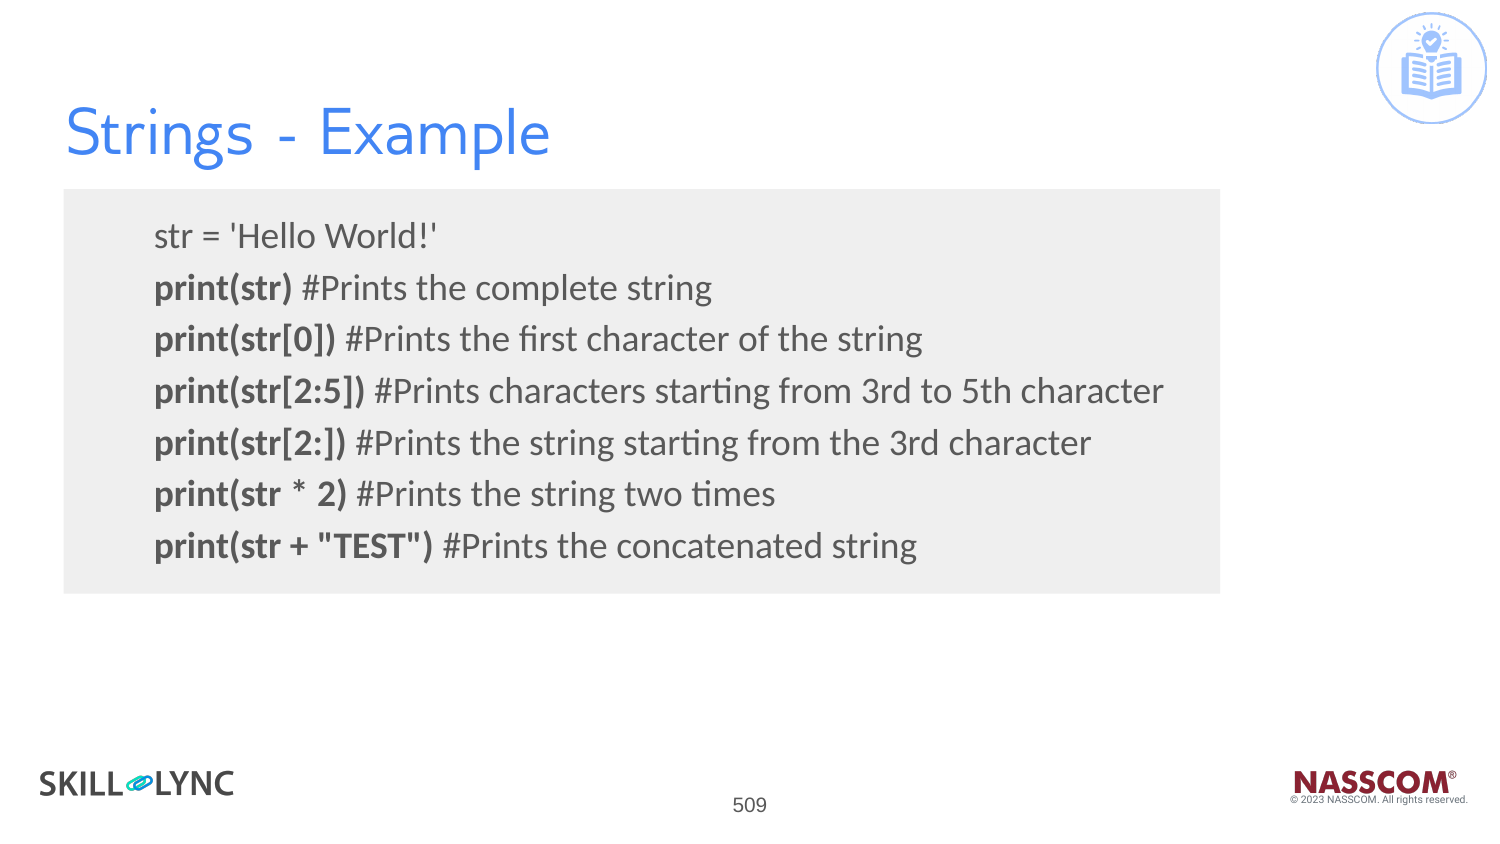

# Strings - Example
str = 'Hello World!'
print(str) #Prints the complete string
print(str[0]) #Prints the first character of the string
print(str[2:5]) #Prints characters starting from 3rd to 5th character
print(str[2:]) #Prints the string starting from the 3rd character
print(str * 2) #Prints the string two times
print(str + "TEST") #Prints the concatenated string

509